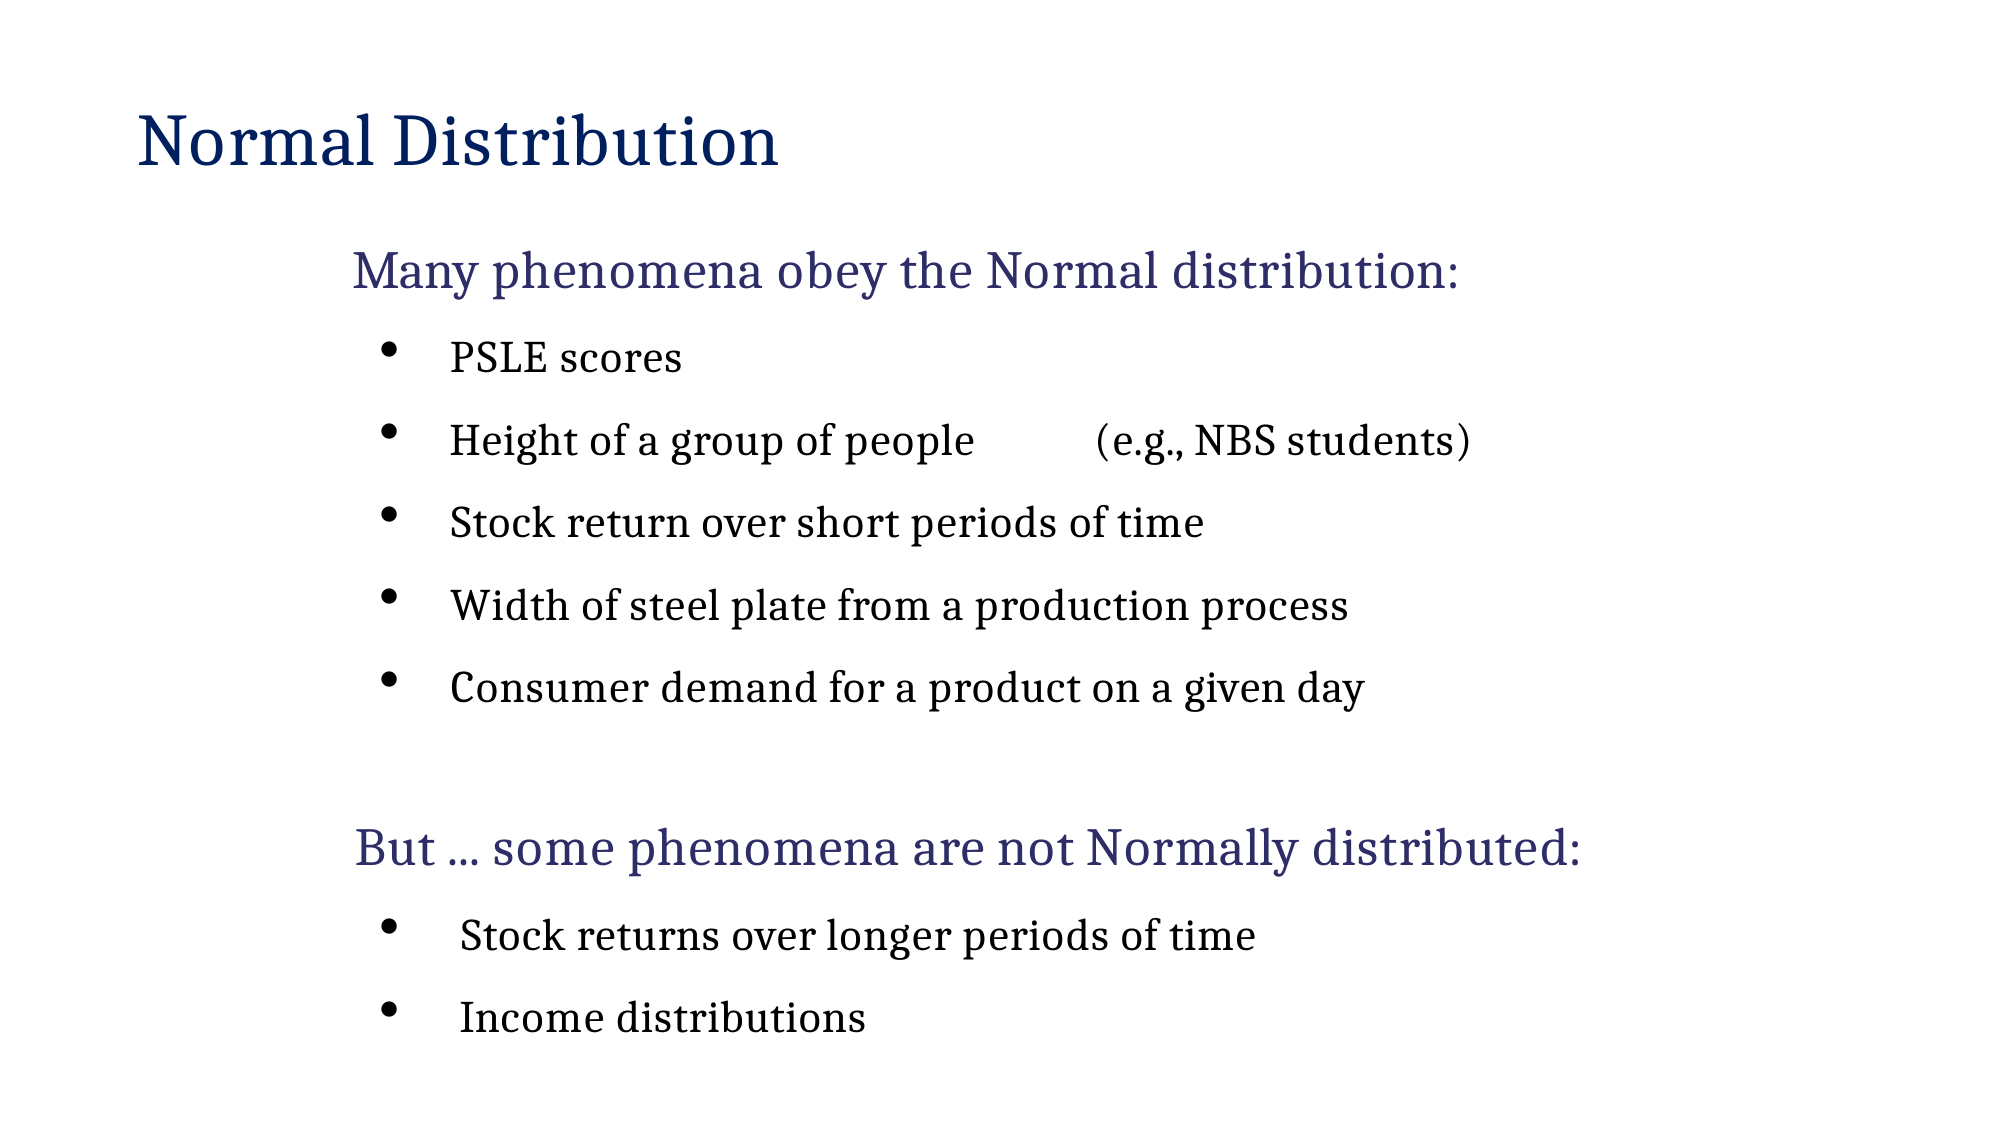

# Normal Distribution

Many phenomena obey the Normal distribution:
PSLE scores
Height of a group of people	(e.g., NBS students)
Stock return over short periods of time
Width of steel plate from a production process
Consumer demand for a product on a given day

But ... some phenomena are not Normally distributed:
Stock returns over longer periods of time
Income distributions